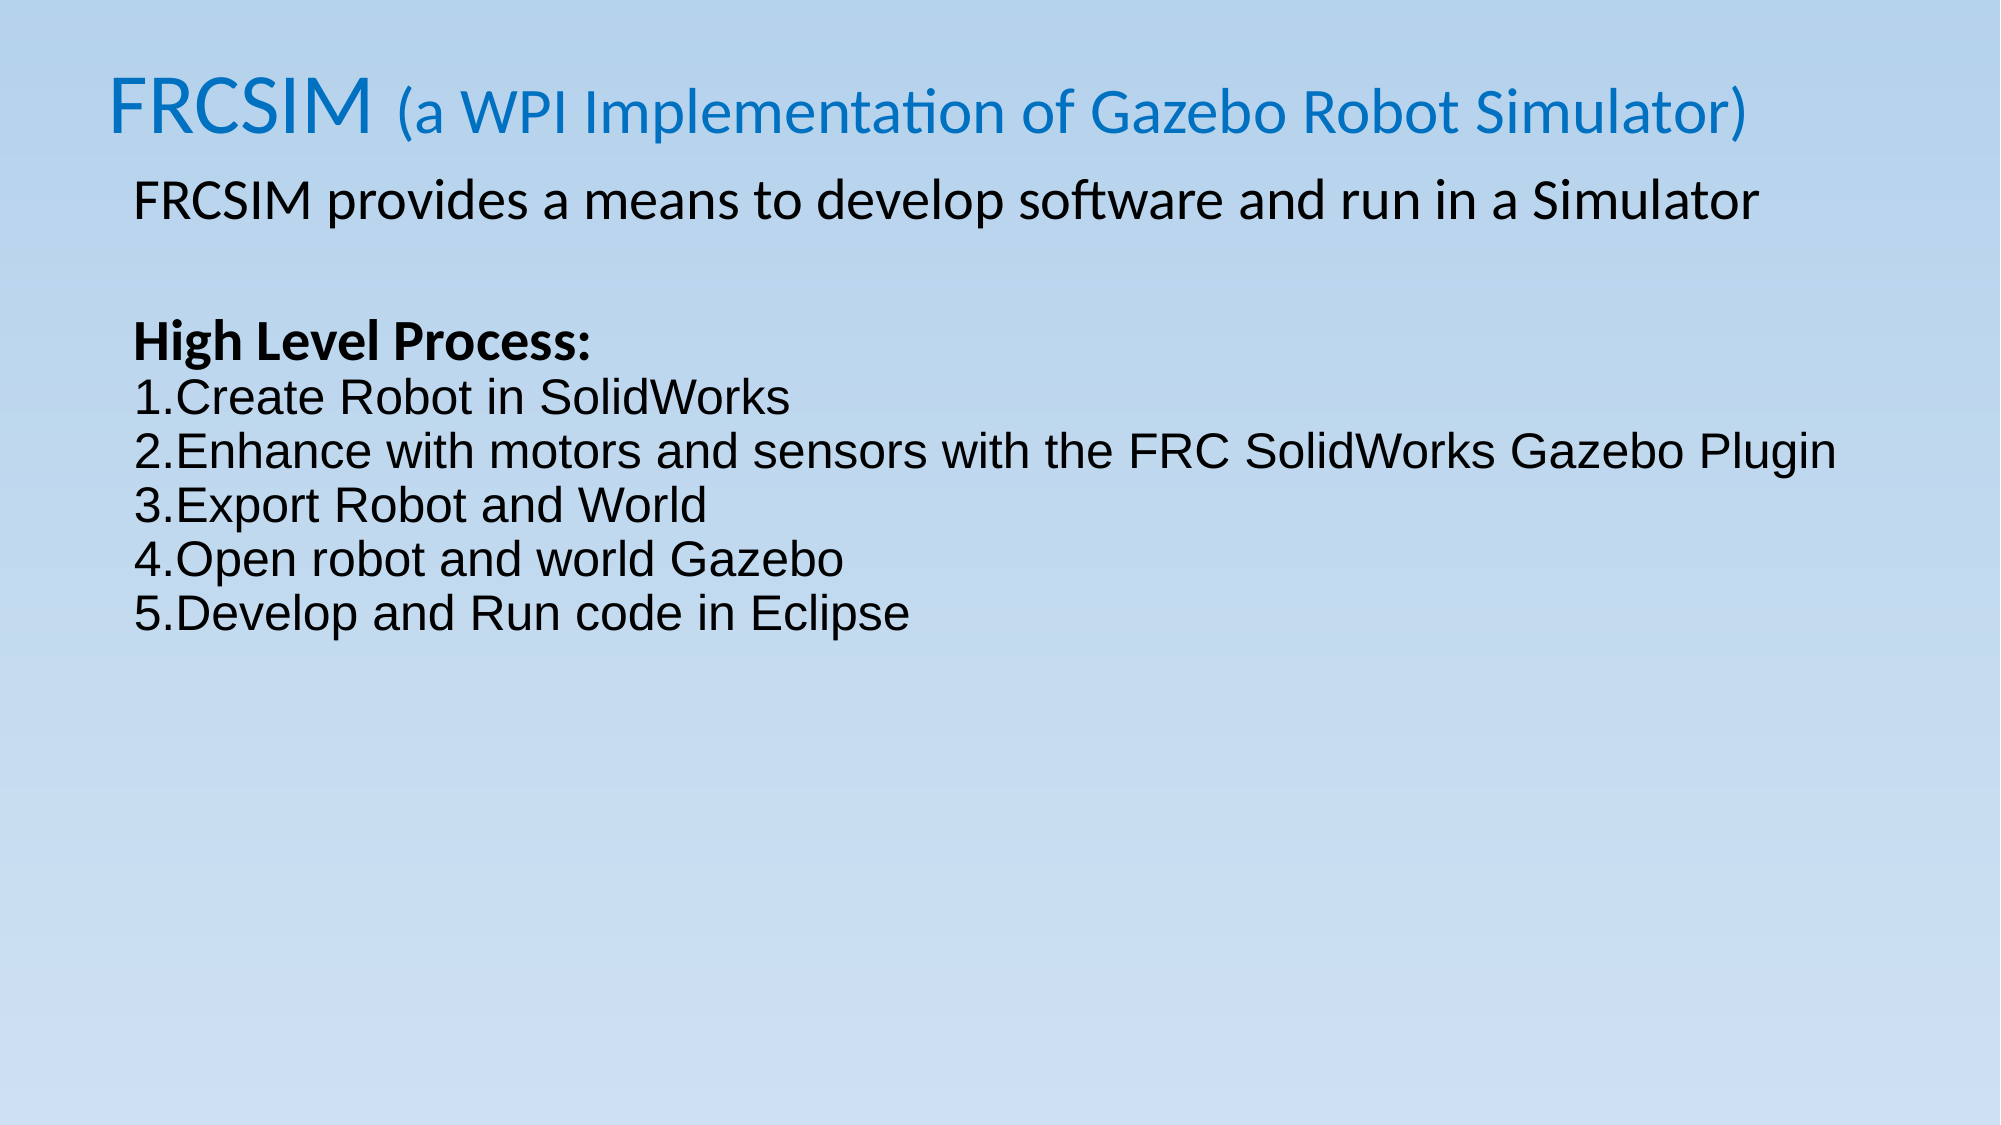

# FRCSIM (a WPI Implementation of Gazebo Robot Simulator)
FRCSIM provides a means to develop software and run in a Simulator

High Level Process:
Create Robot in SolidWorks
Enhance with motors and sensors with the FRC SolidWorks Gazebo Plugin
Export Robot and World
Open robot and world Gazebo
Develop and Run code in Eclipse